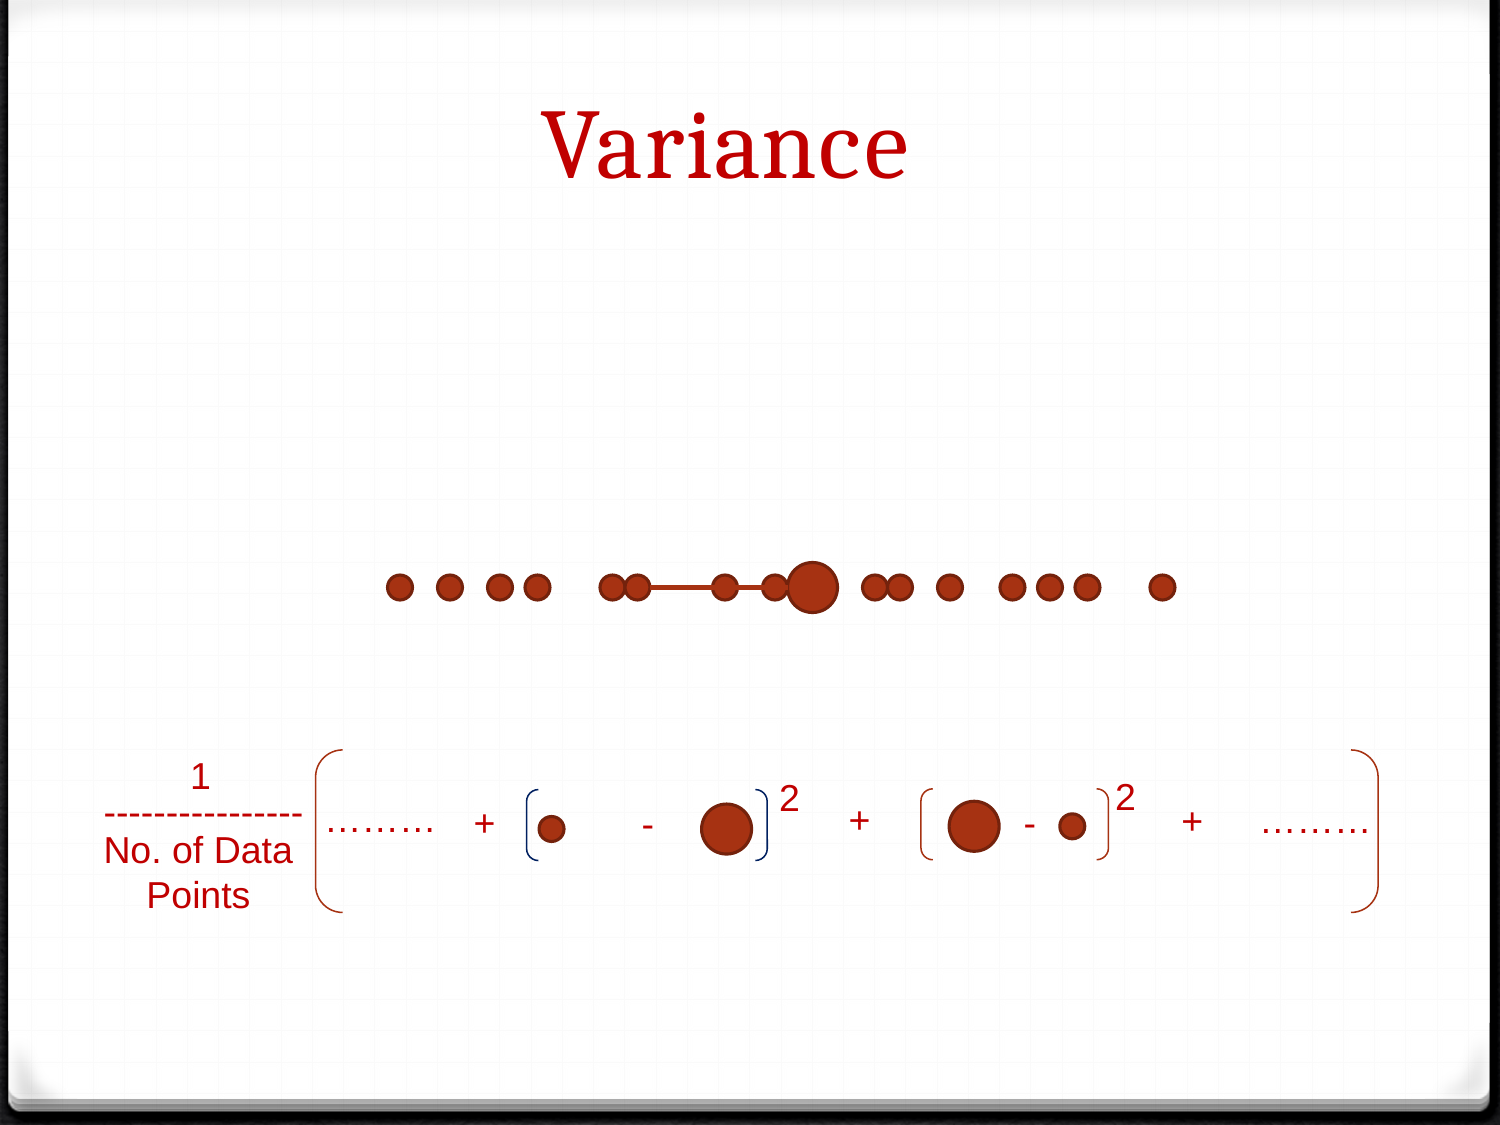

# Variance

1

2
2
………
+
………

+
+
-
-

----------------
No. of Data
Points